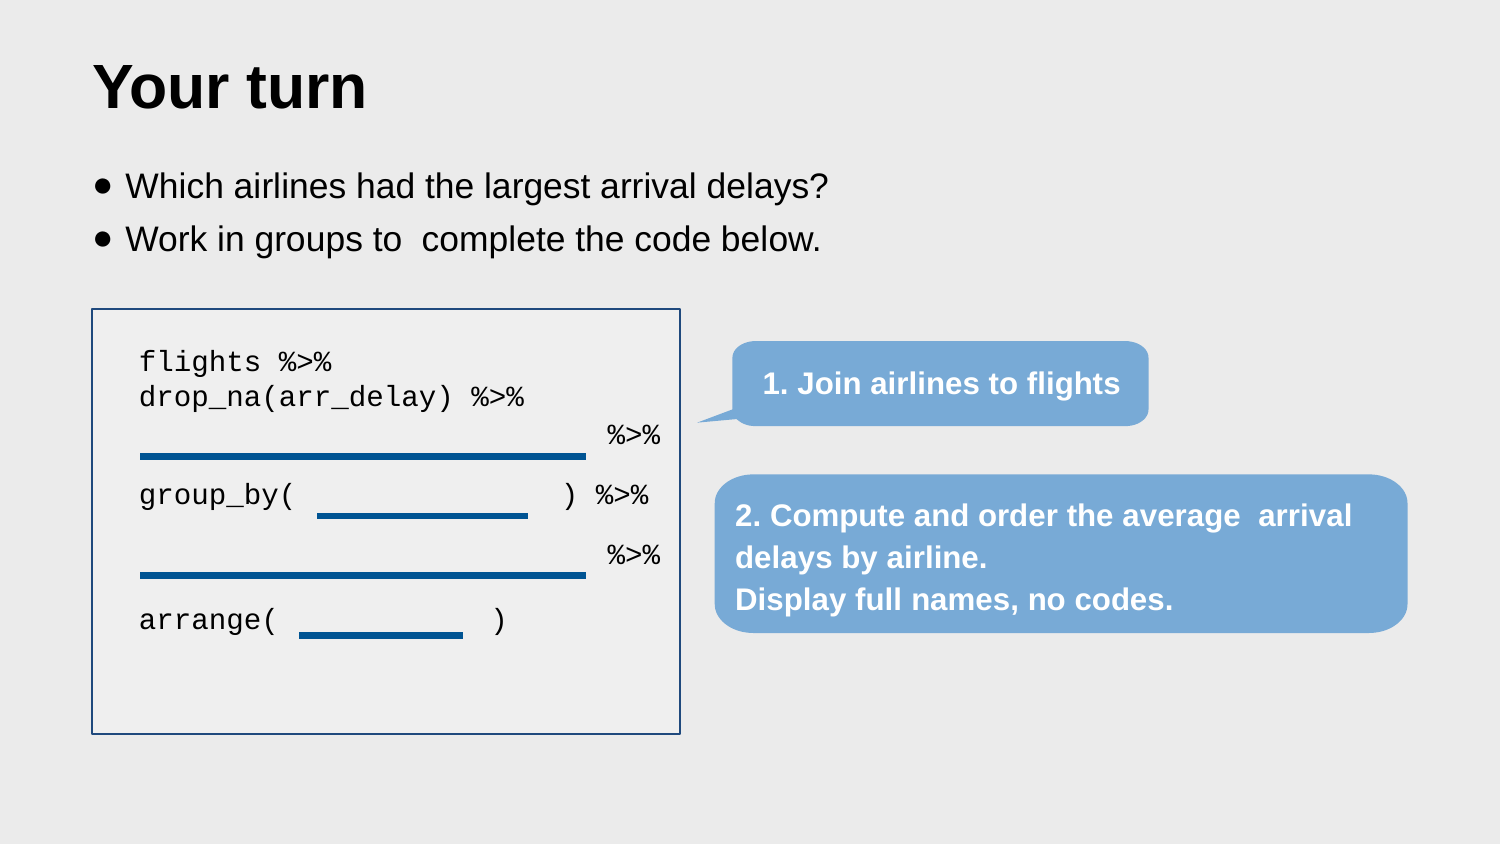

Your turn
Which airlines had the largest arrival delays?
Work in groups to  complete the code below.

flights %>%
drop_na(arr_delay) %>%
1. Join airlines to flights
%>%

group_by(
) %>%
2. Compute and order the average  arrival delays by airline.
Display full names, no codes.

%>%

arrange(
)